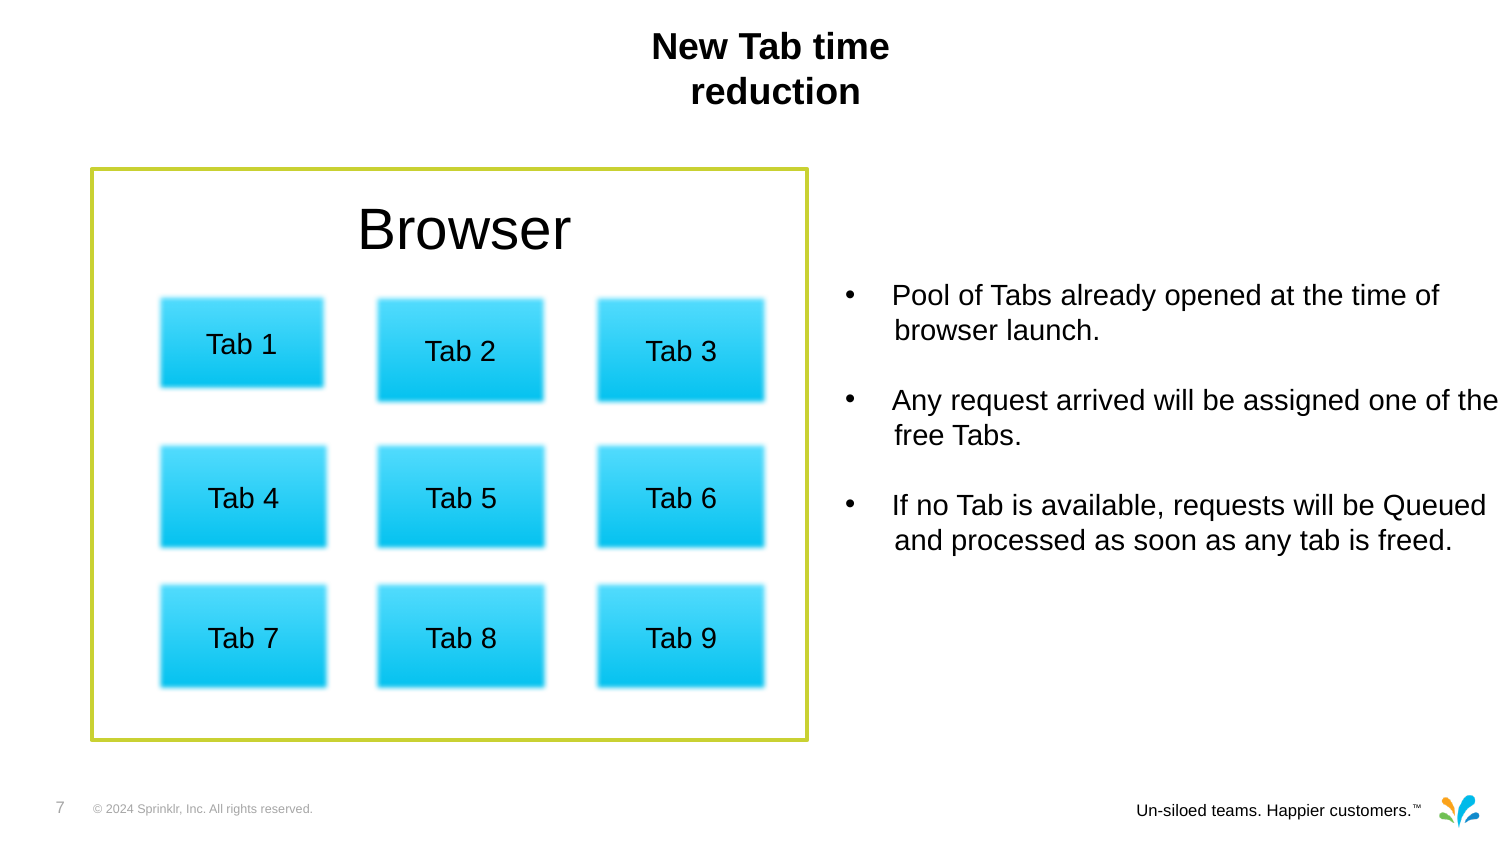

New Tab time
reduction

Browser
Pool of Tabs already opened at the time of
      browser launch.

Any request arrived will be assigned one of the
      free Tabs.

If no Tab is available, requests will be Queued
      and processed as soon as any tab is freed.
Tab 1
Tab 2
Tab 3
Tab 4
Tab 5
Tab 6

Tab 7
Tab 8
Tab 9